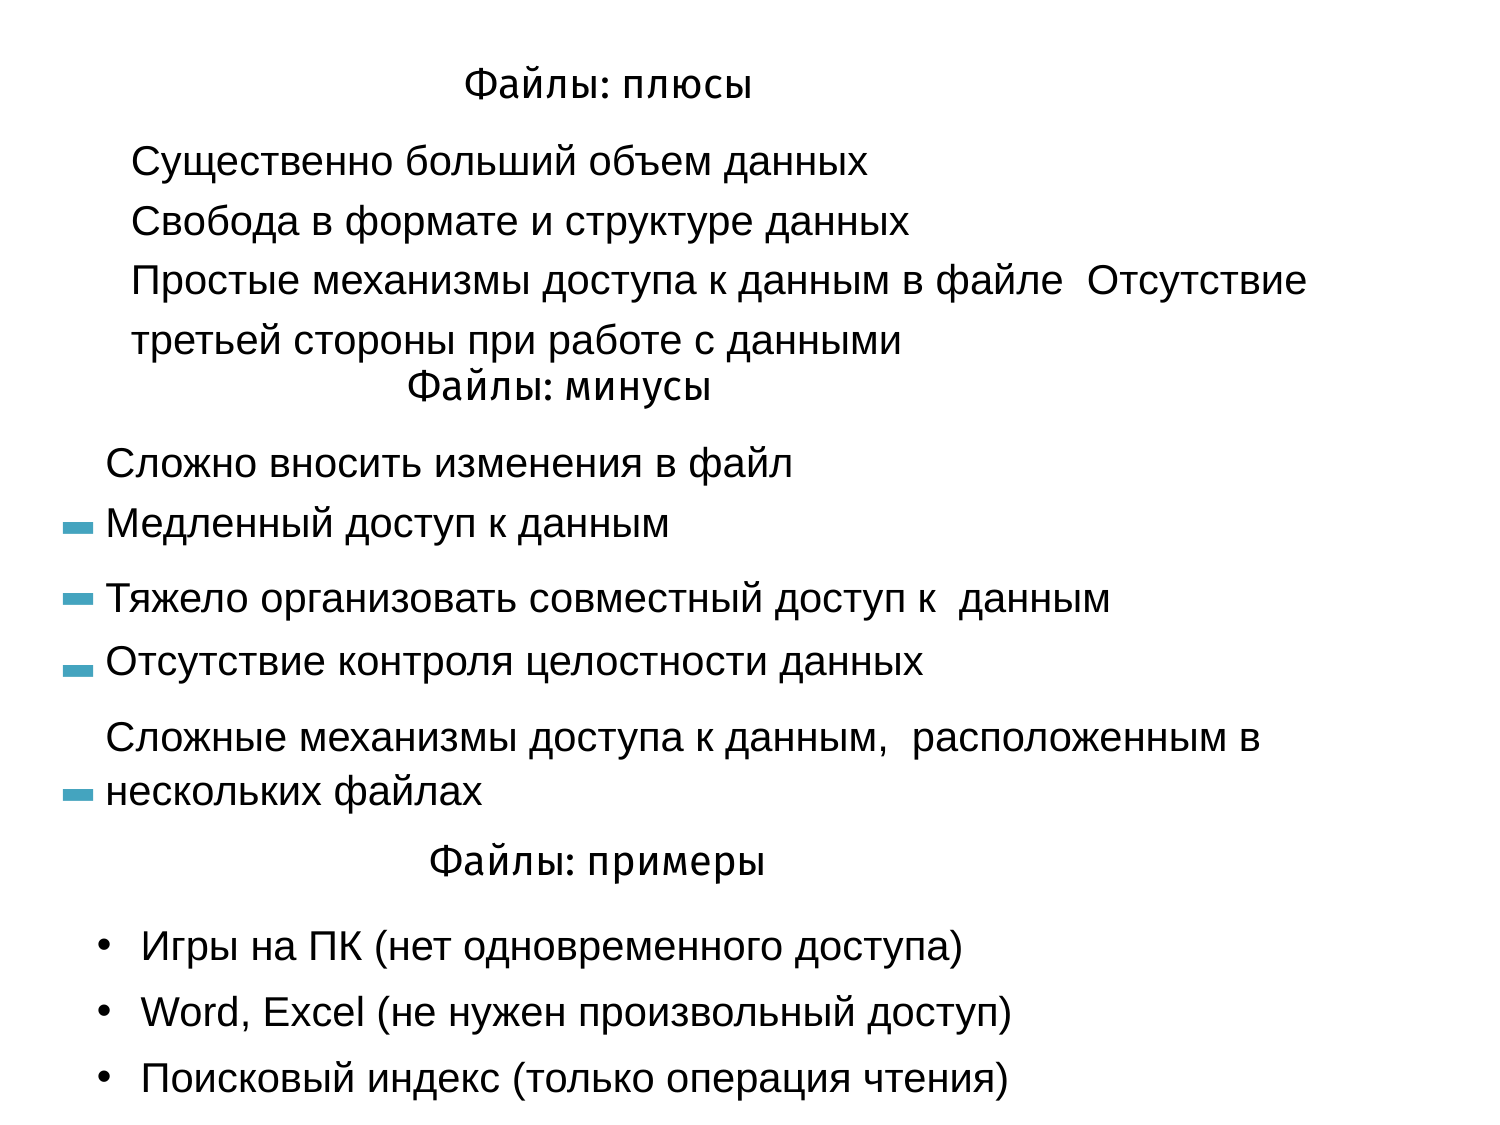

# Файлы: плюсы
Существенно больший объем данных
Свобода в формате и структуре данных
Простые механизмы доступа к данным в файле  Отсутствие третьей стороны при работе с данными
Файлы: минусы
Сложно вносить изменения в файл
Медленный доступ к данным
Тяжело организовать совместный доступ к  данным
Отсутствие контроля целостности данных
Сложные механизмы доступа к данным,  расположенным в нескольких файлах

Файлы: примеры
Игры на ПК (нет одновременного доступа)
Word, Excel (не нужен произвольный доступ)
Поисковый индекс (только операция чтения)